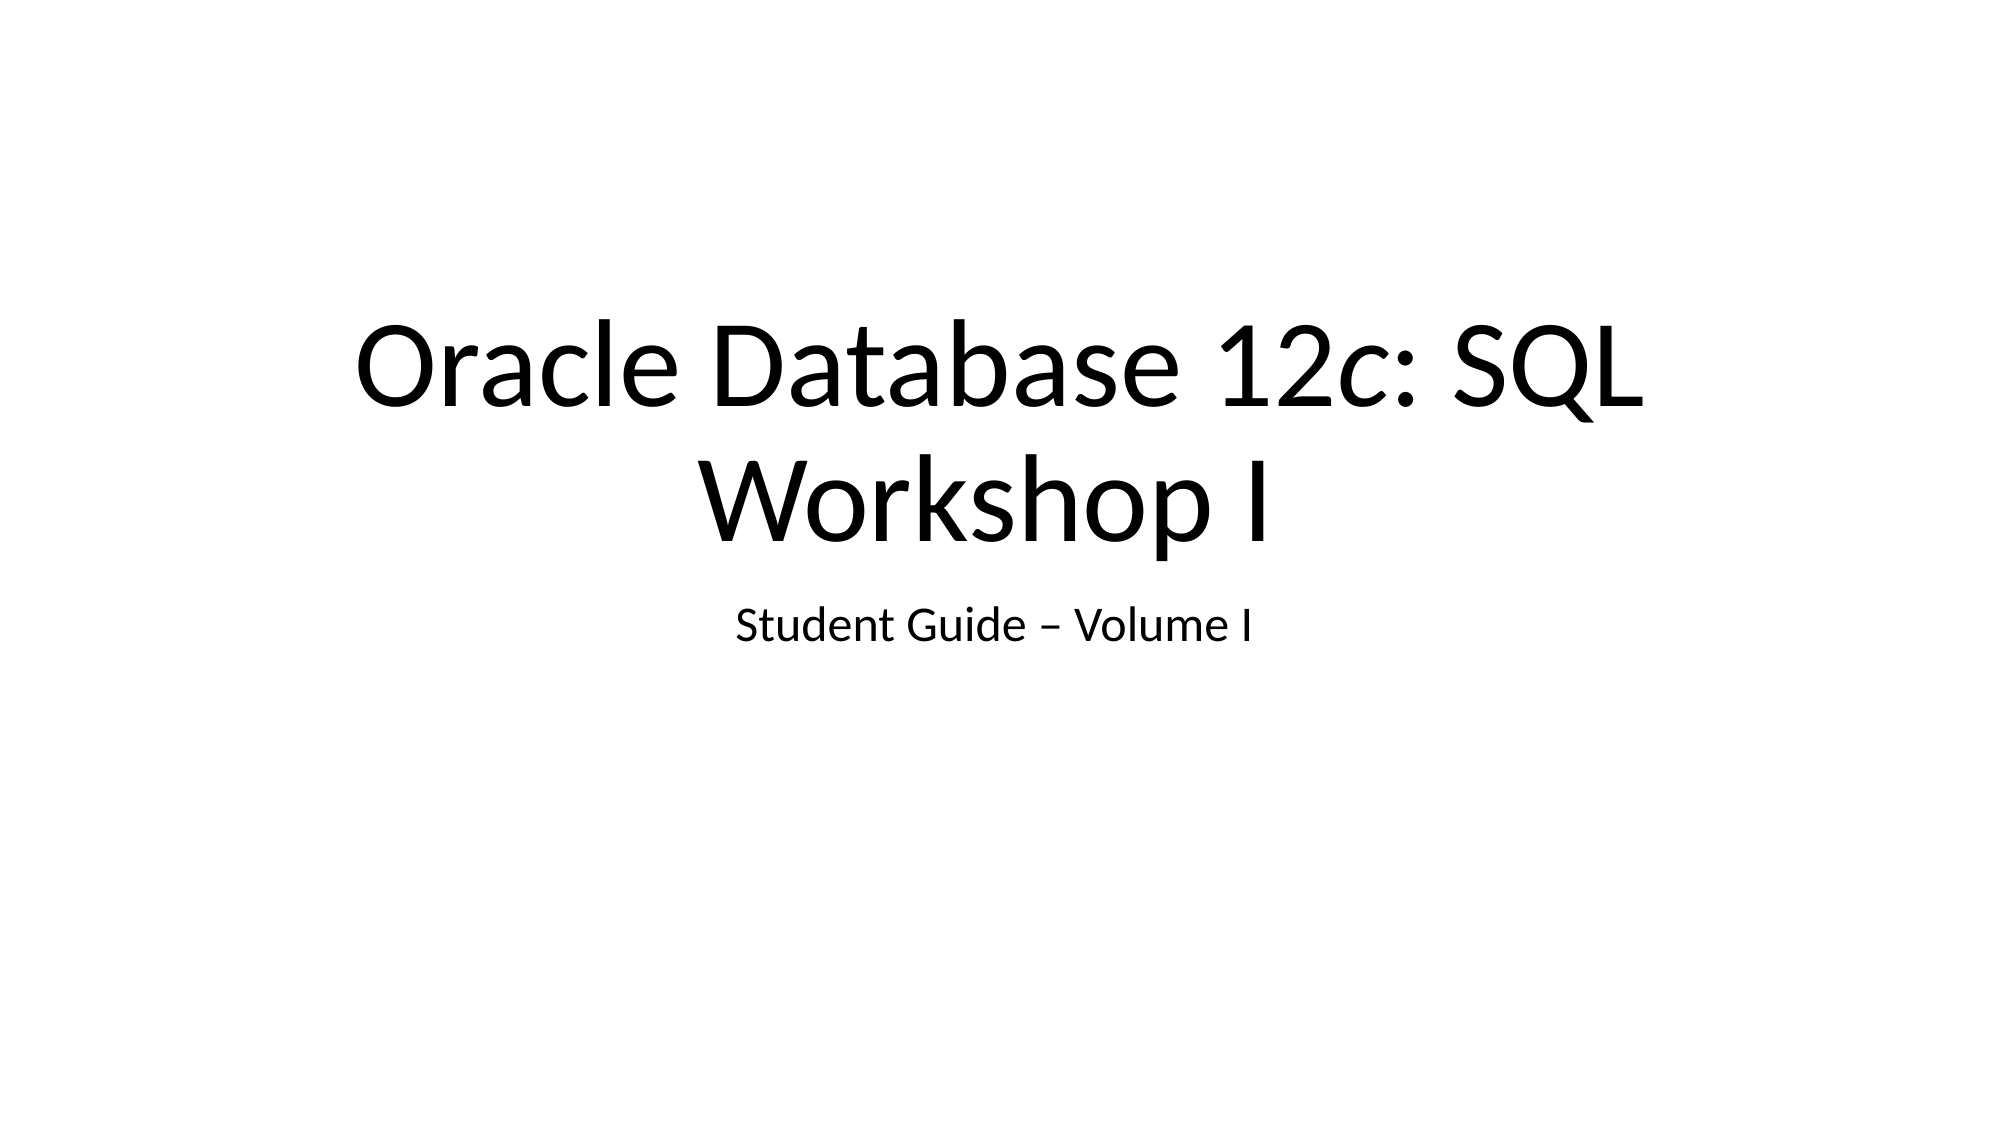

# Oracle Database 12c: SQL Workshop I
Student Guide – Volume I